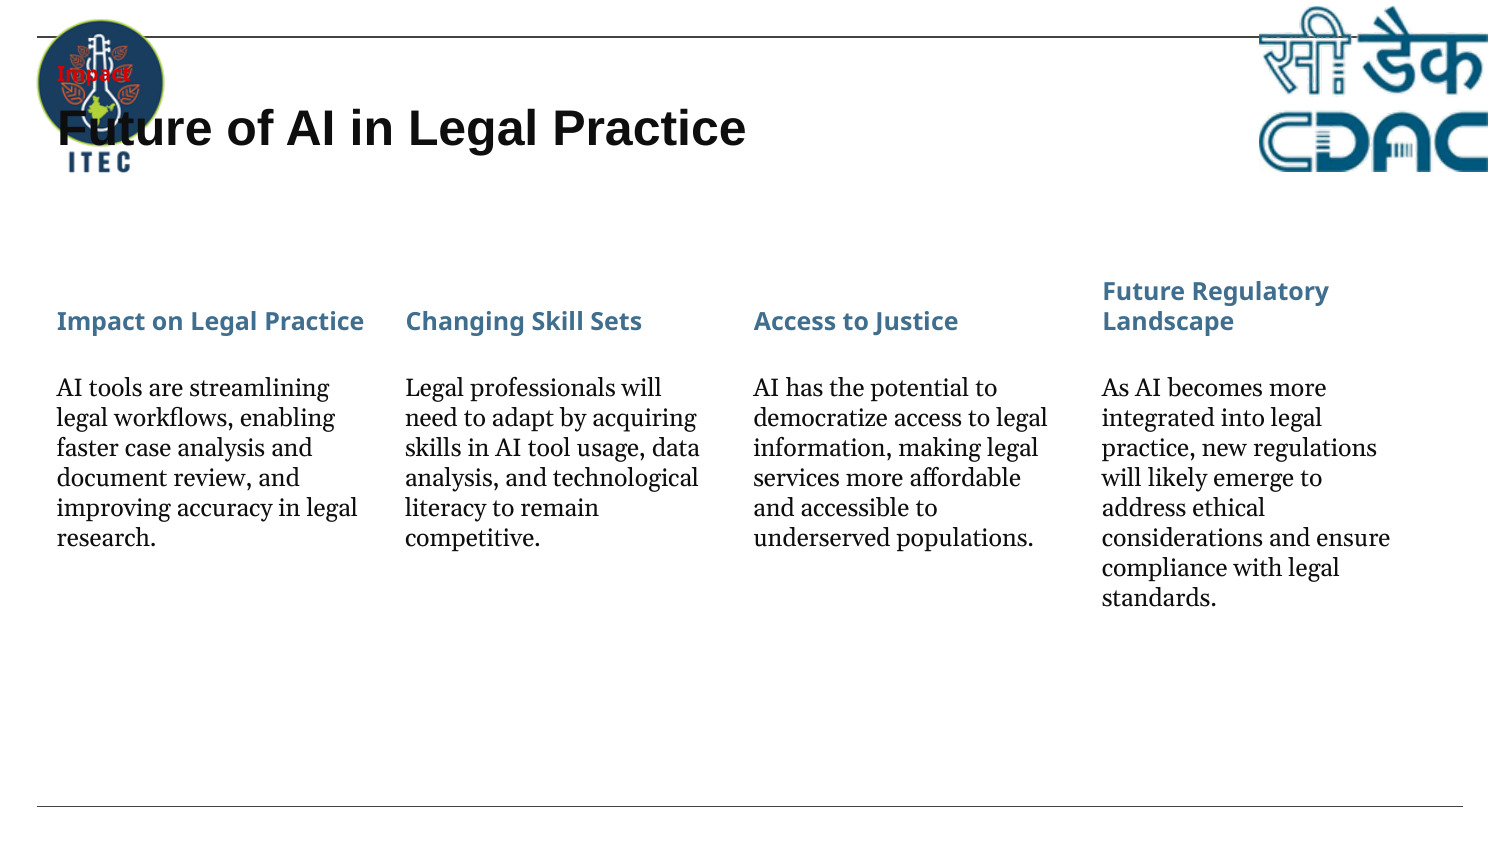

Impact
# Future of AI in Legal Practice
Impact on Legal Practice
Changing Skill Sets
Access to Justice
Future Regulatory Landscape
AI tools are streamlining legal workflows, enabling faster case analysis and document review, and improving accuracy in legal research.
Legal professionals will need to adapt by acquiring skills in AI tool usage, data analysis, and technological literacy to remain competitive.
AI has the potential to democratize access to legal information, making legal services more affordable and accessible to underserved populations.
As AI becomes more integrated into legal practice, new regulations will likely emerge to address ethical considerations and ensure compliance with legal standards.